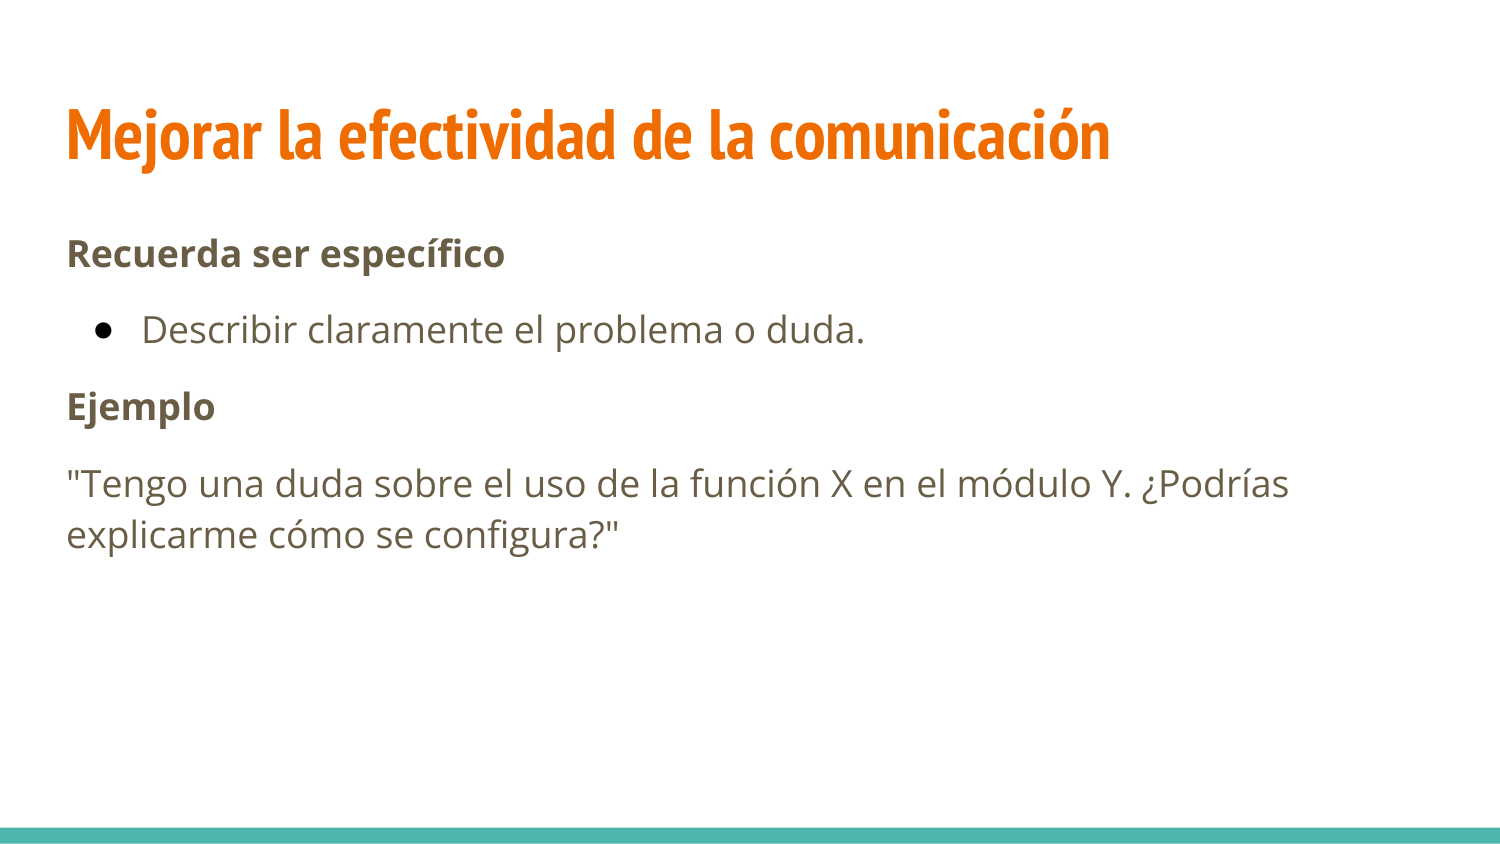

# Mejorar la efectividad de la comunicación
Recuerda ser específico
Describir claramente el problema o duda.
Ejemplo
"Tengo una duda sobre el uso de la función X en el módulo Y. ¿Podrías explicarme cómo se configura?"